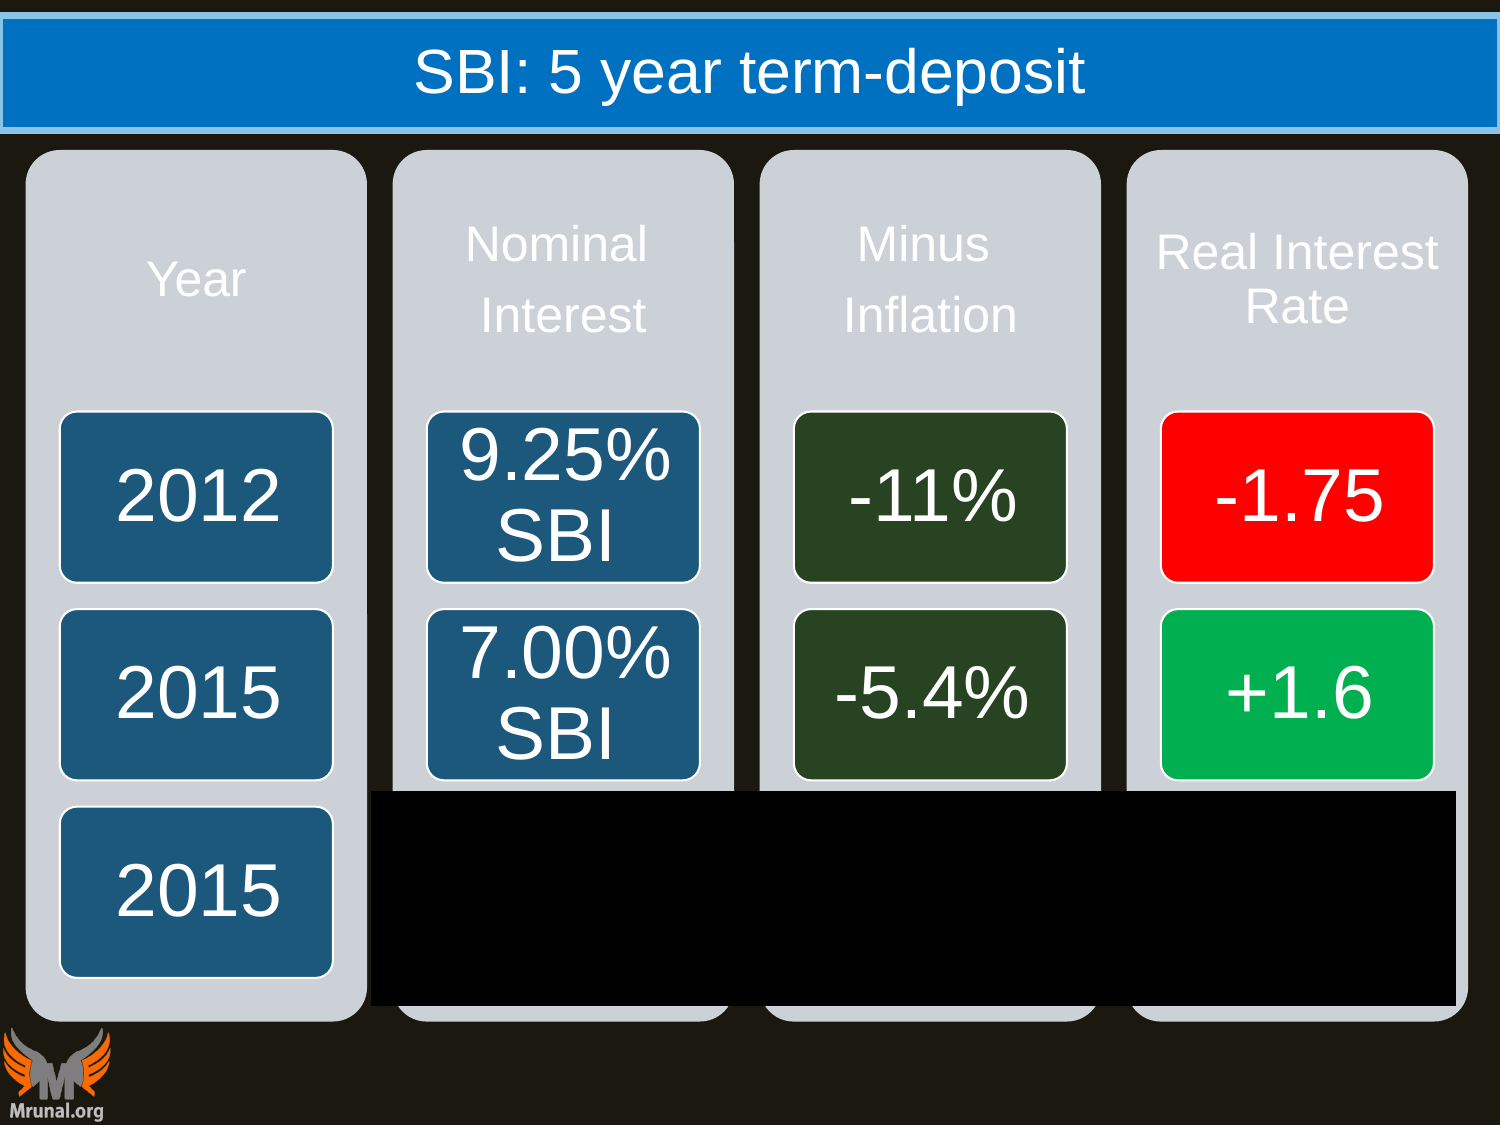

# SBI: 5 year term-deposit
Year
2012
2015
2015
Nominal
Interest
9.25%
SBI
7.00%
SBI
8.7%
KVP
Minus
Inflation
-11%
-5.4%
-5.4%
Real Interest Rate
-1.75
+1.6
+3.3